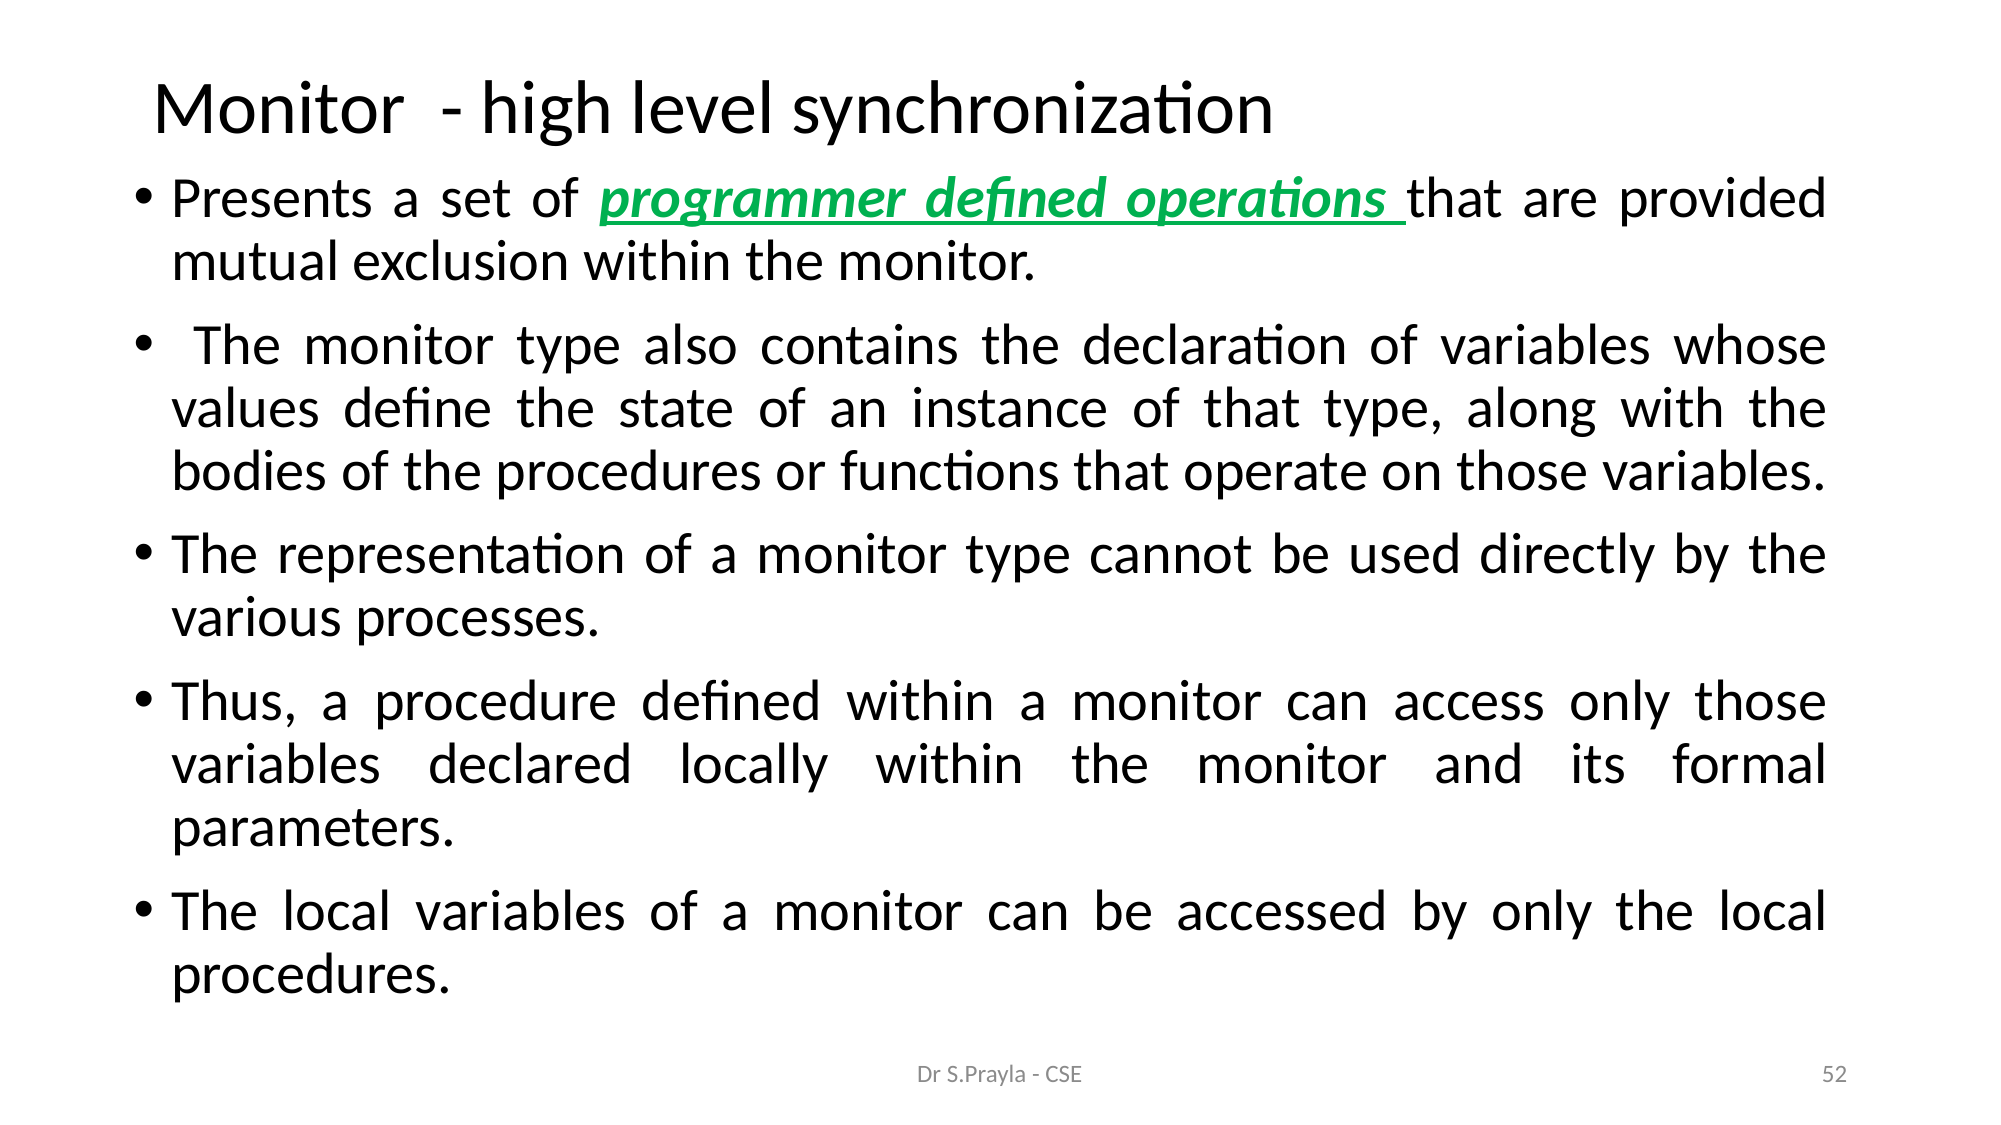

# Monitor  - high level synchronization
Presents a set of programmer defined operations that are provided mutual exclusion within the monitor.
 The monitor type also contains the declaration of variables whose values define the state of an instance of that type, along with the bodies of the procedures or functions that operate on those variables.
The representation of a monitor type cannot be used directly by the various processes.
Thus, a procedure defined within a monitor can access only those variables declared locally within the monitor and its formal parameters.
The local variables of a monitor can be accessed by only the local procedures.
Dr S.Prayla - CSE
52